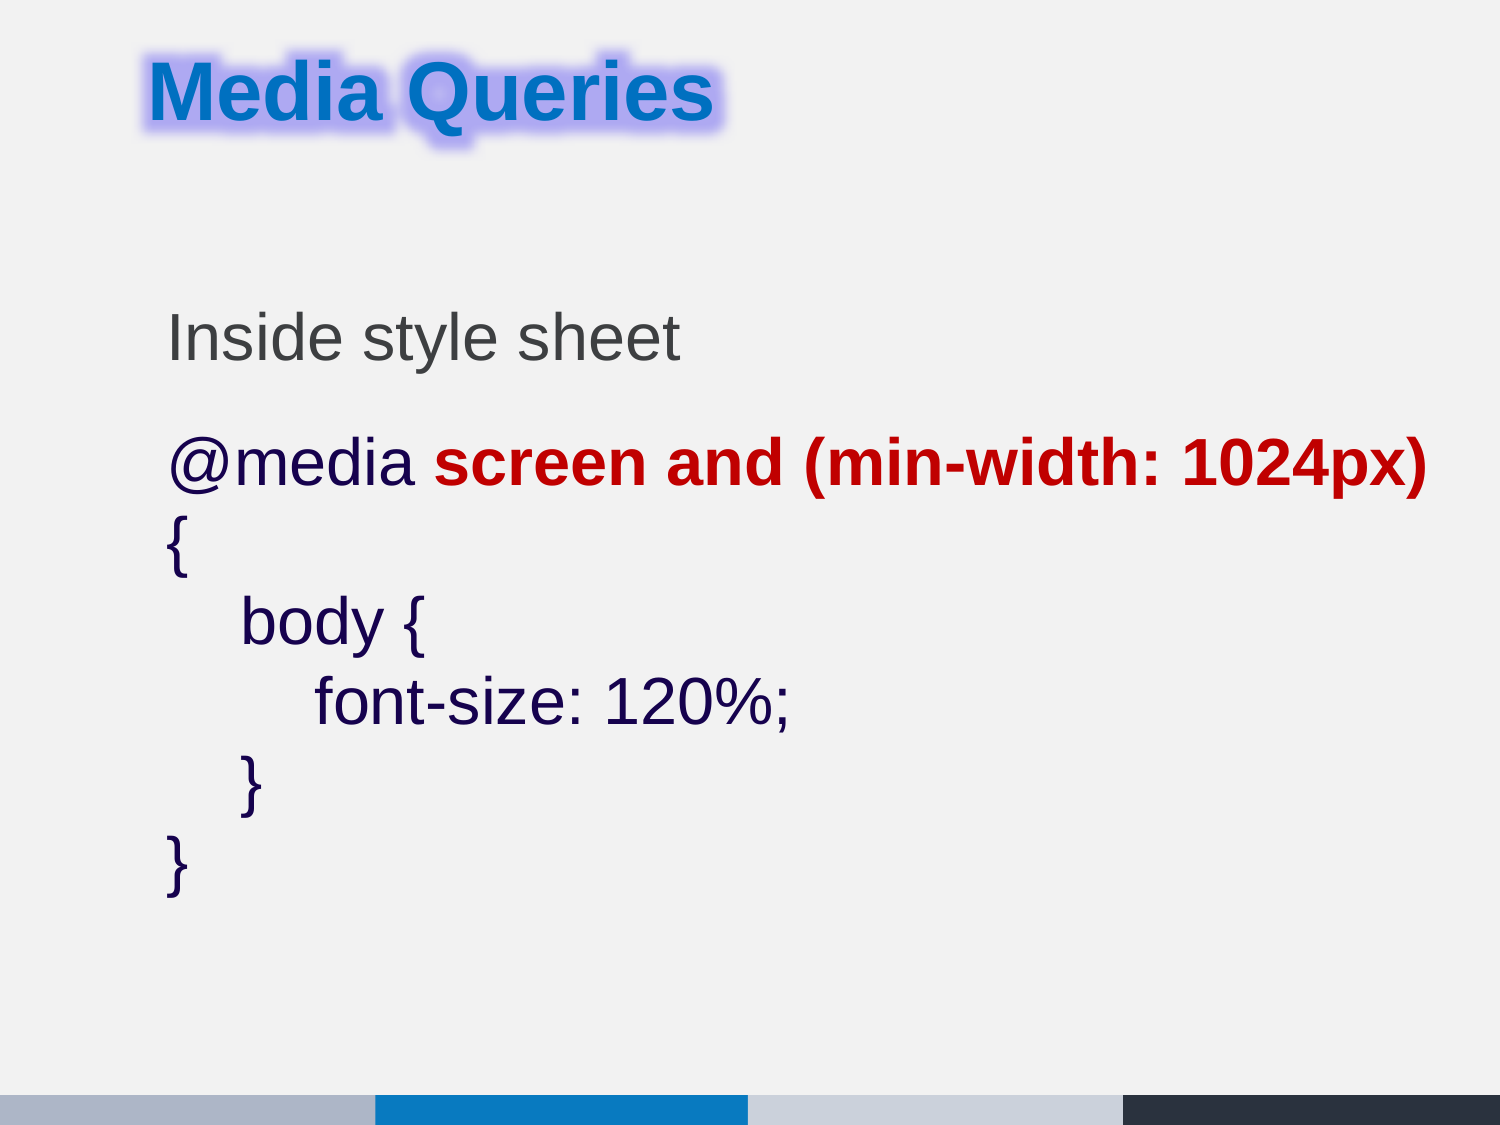

Media Queries
Inside style sheet

@media screen and (min-width: 1024px) {
    body {
        font-size: 120%;
    }
}